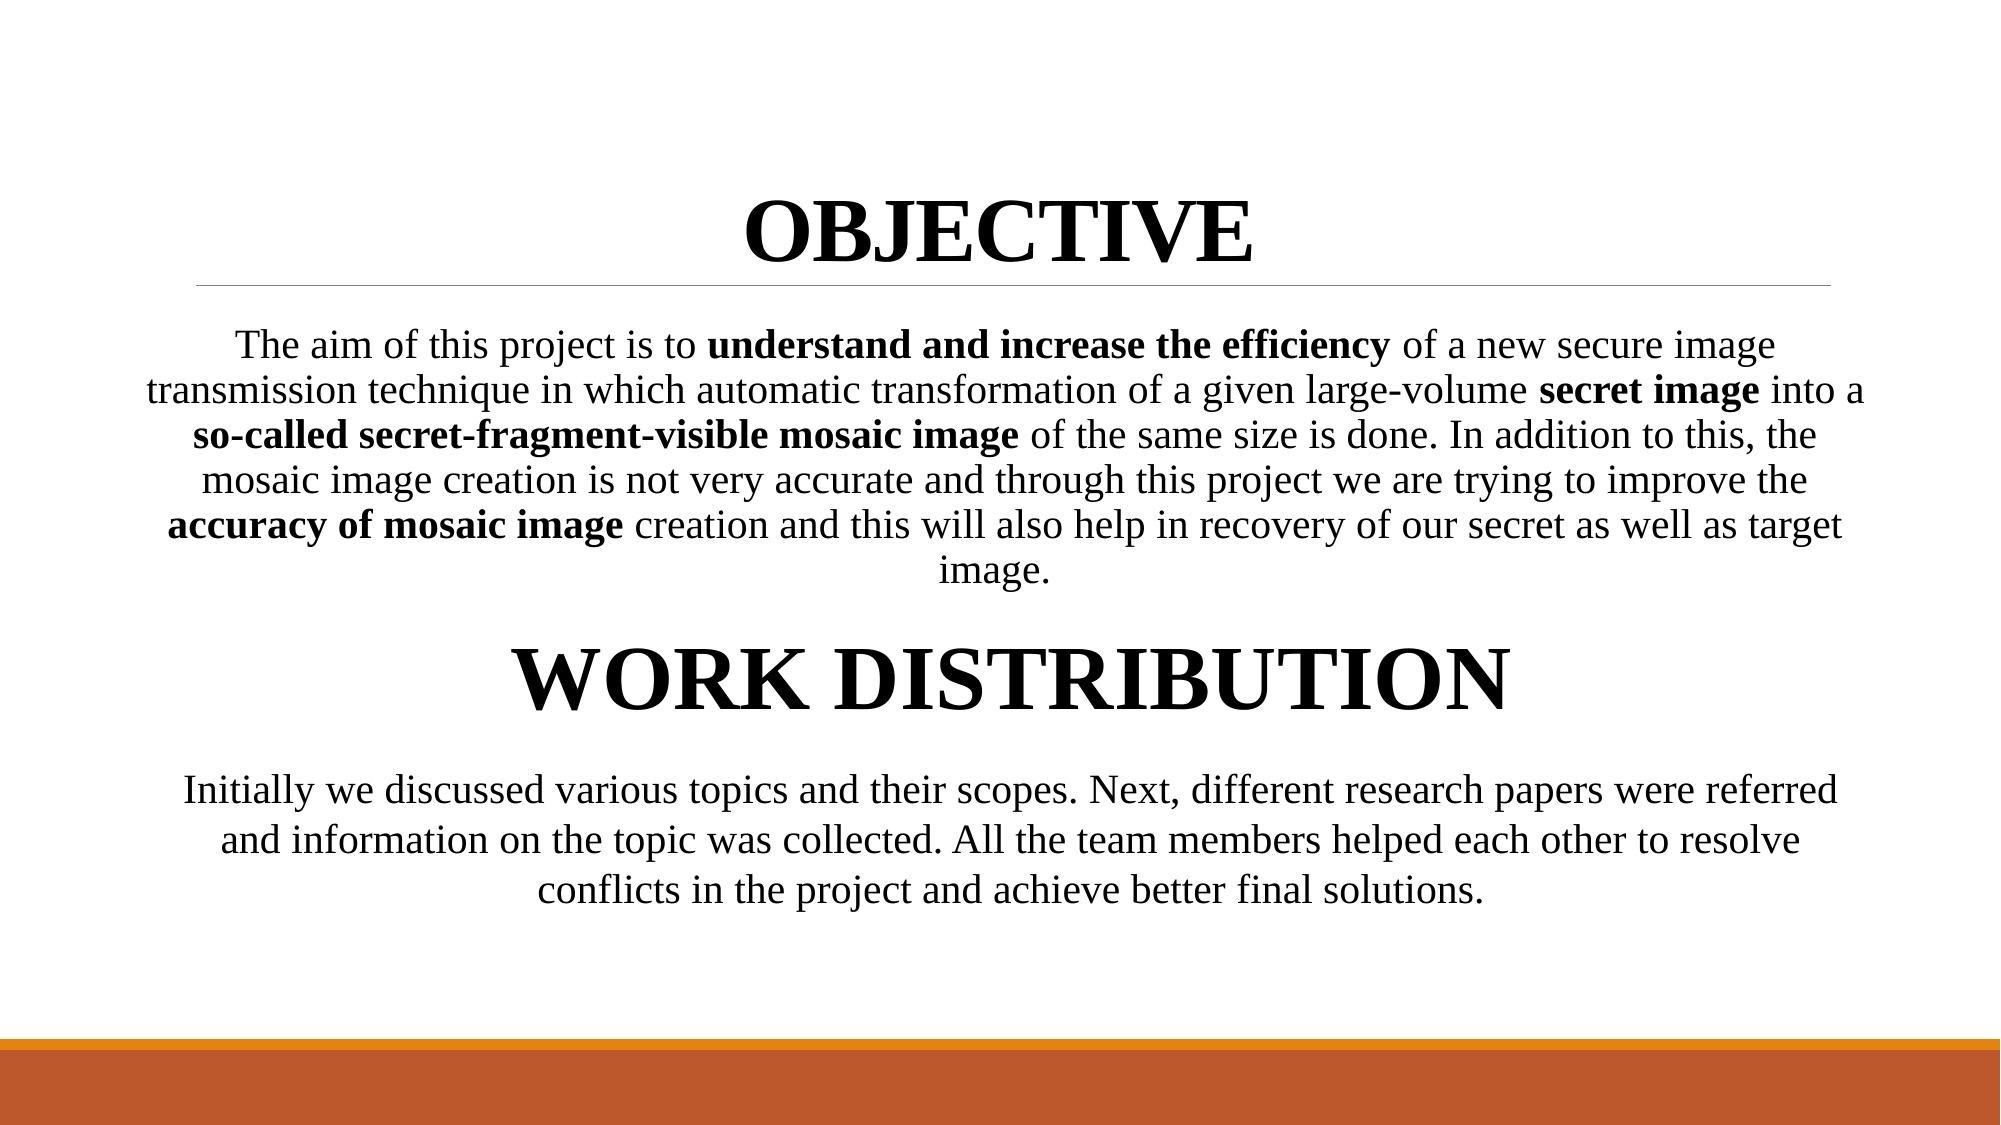

# OBJECTIVE
The aim of this project is to understand and increase the efficiency of a new secure image transmission technique in which automatic transformation of a given large-volume secret image into a so-called secret-fragment-visible mosaic image of the same size is done. In addition to this, the mosaic image creation is not very accurate and through this project we are trying to improve the accuracy of mosaic image creation and this will also help in recovery of our secret as well as target image.
WORK DISTRIBUTION
Initially we discussed various topics and their scopes. Next, different research papers were referred and information on the topic was collected. All the team members helped each other to resolve conflicts in the project and achieve better final solutions.